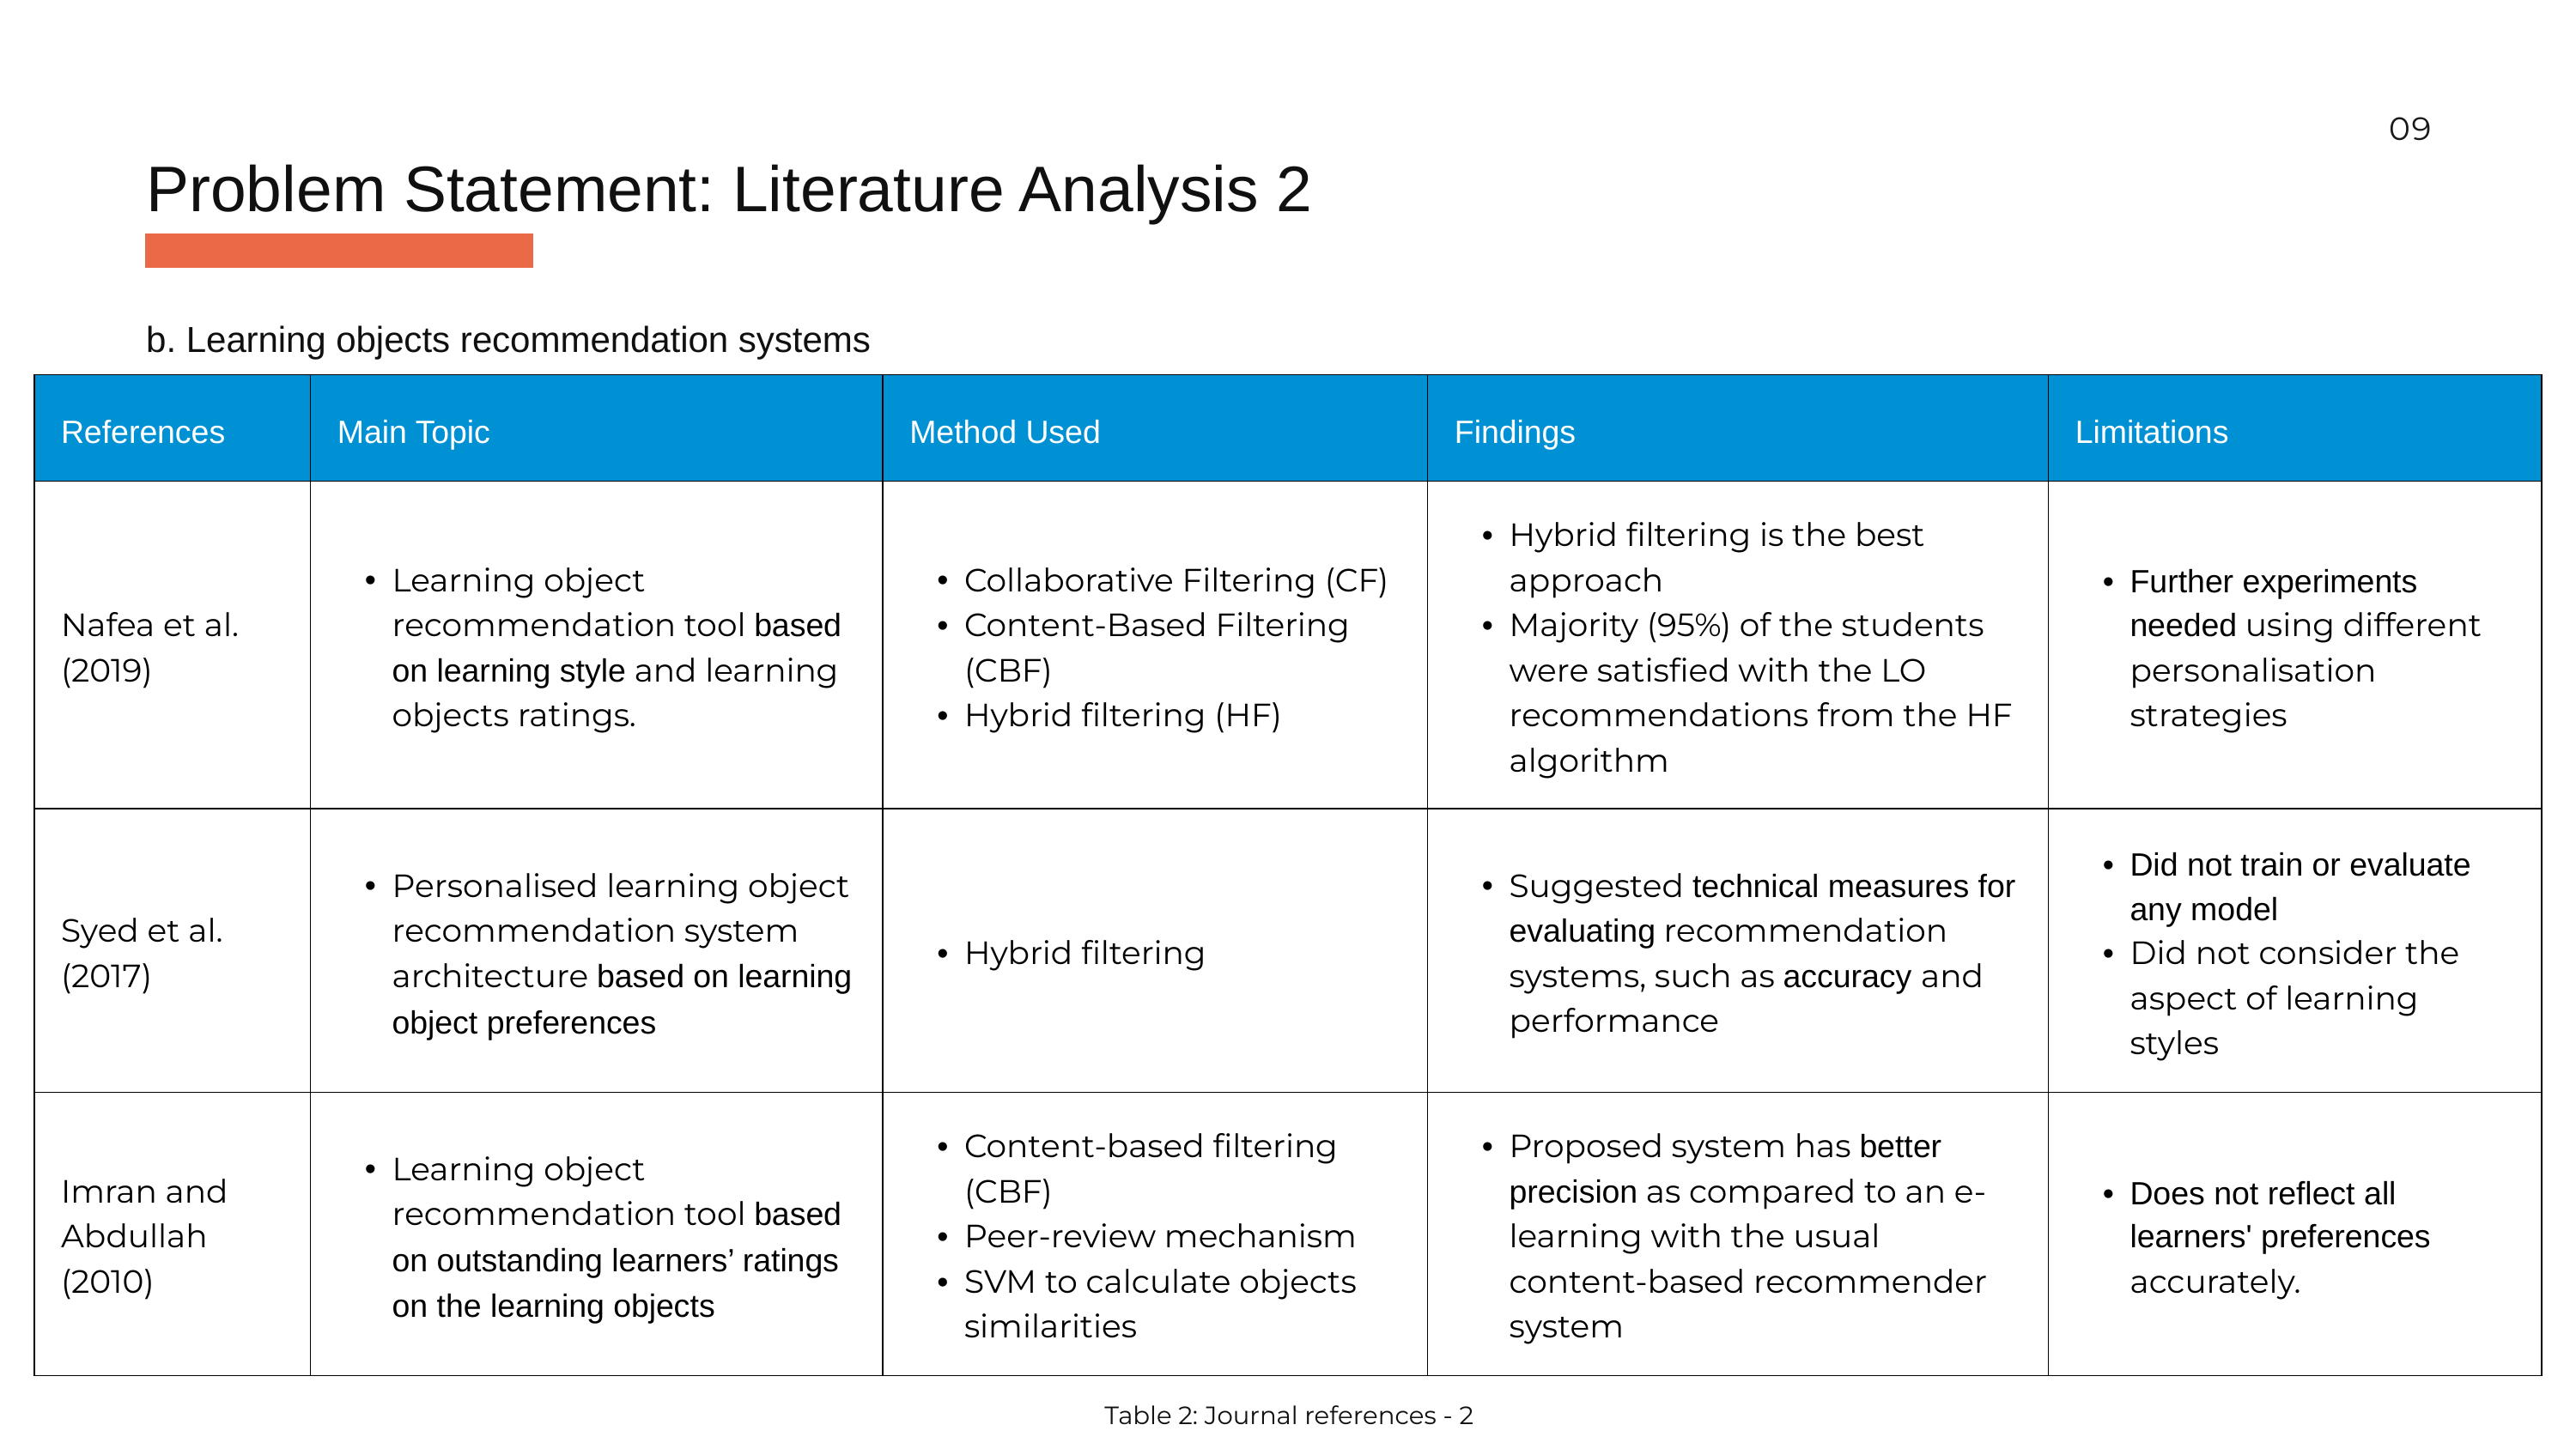

09
Problem Statement: Literature Analysis 2

b. Learning objects recommendation systems
| References | Main Topic | Method Used | Findings | Limitations |
| --- | --- | --- | --- | --- |
| Nafea et al. (2019) | Learning object recommendation tool based on learning style and learning objects ratings. | Collaborative Filtering (CF) Content-Based Filtering (CBF) Hybrid filtering (HF) | Hybrid filtering is the best approach Majority (95%) of the students were satisfied with the LO recommendations from the HF algorithm | Further experiments needed using different personalisation strategies |
| Syed et al. (2017) | Personalised learning object recommendation system architecture based on learning object preferences | Hybrid filtering | Suggested technical measures for evaluating recommendation systems, such as accuracy and performance | Did not train or evaluate any model Did not consider the aspect of learning styles |
| Imran and Abdullah (2010) | Learning object recommendation tool based on outstanding learners’ ratings on the learning objects | Content-based filtering (CBF) Peer-review mechanism SVM to calculate objects similarities | Proposed system has better precision as compared to an e-learning with the usual content-based recommender system | Does not reflect all learners' preferences accurately. |
Table 2: Journal references - 2